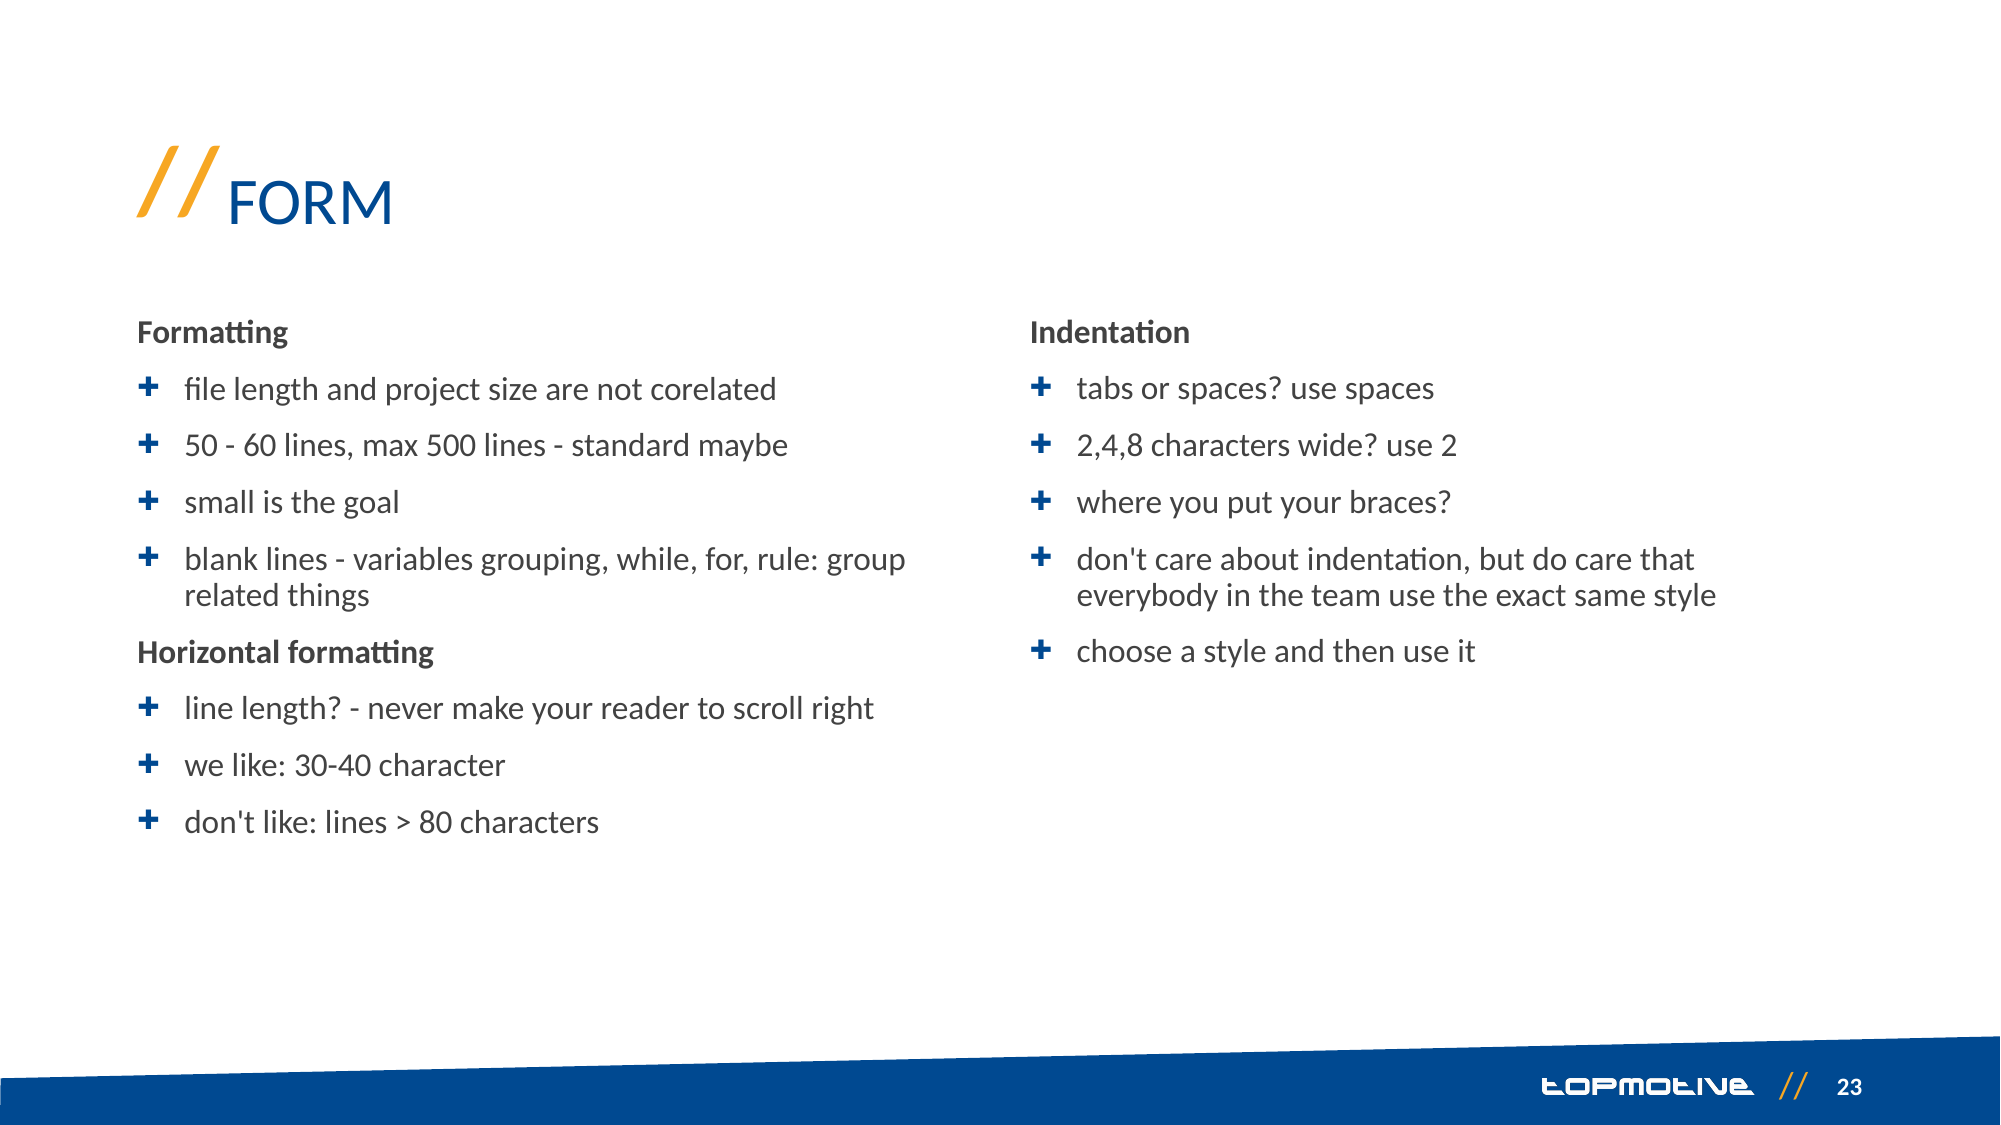

# Form
Formatting
file length and project size are not corelated
50 - 60 lines, max 500 lines - standard maybe
small is the goal
blank lines - variables grouping, while, for, rule: group related things
Horizontal formatting
line length? - never make your reader to scroll right
we like: 30-40 character
don't like: lines > 80 characters
Indentation
tabs or spaces? use spaces
2,4,8 characters wide? use 2
where you put your braces?
don't care about indentation, but do care that everybody in the team use the exact same style
choose a style and then use it
23